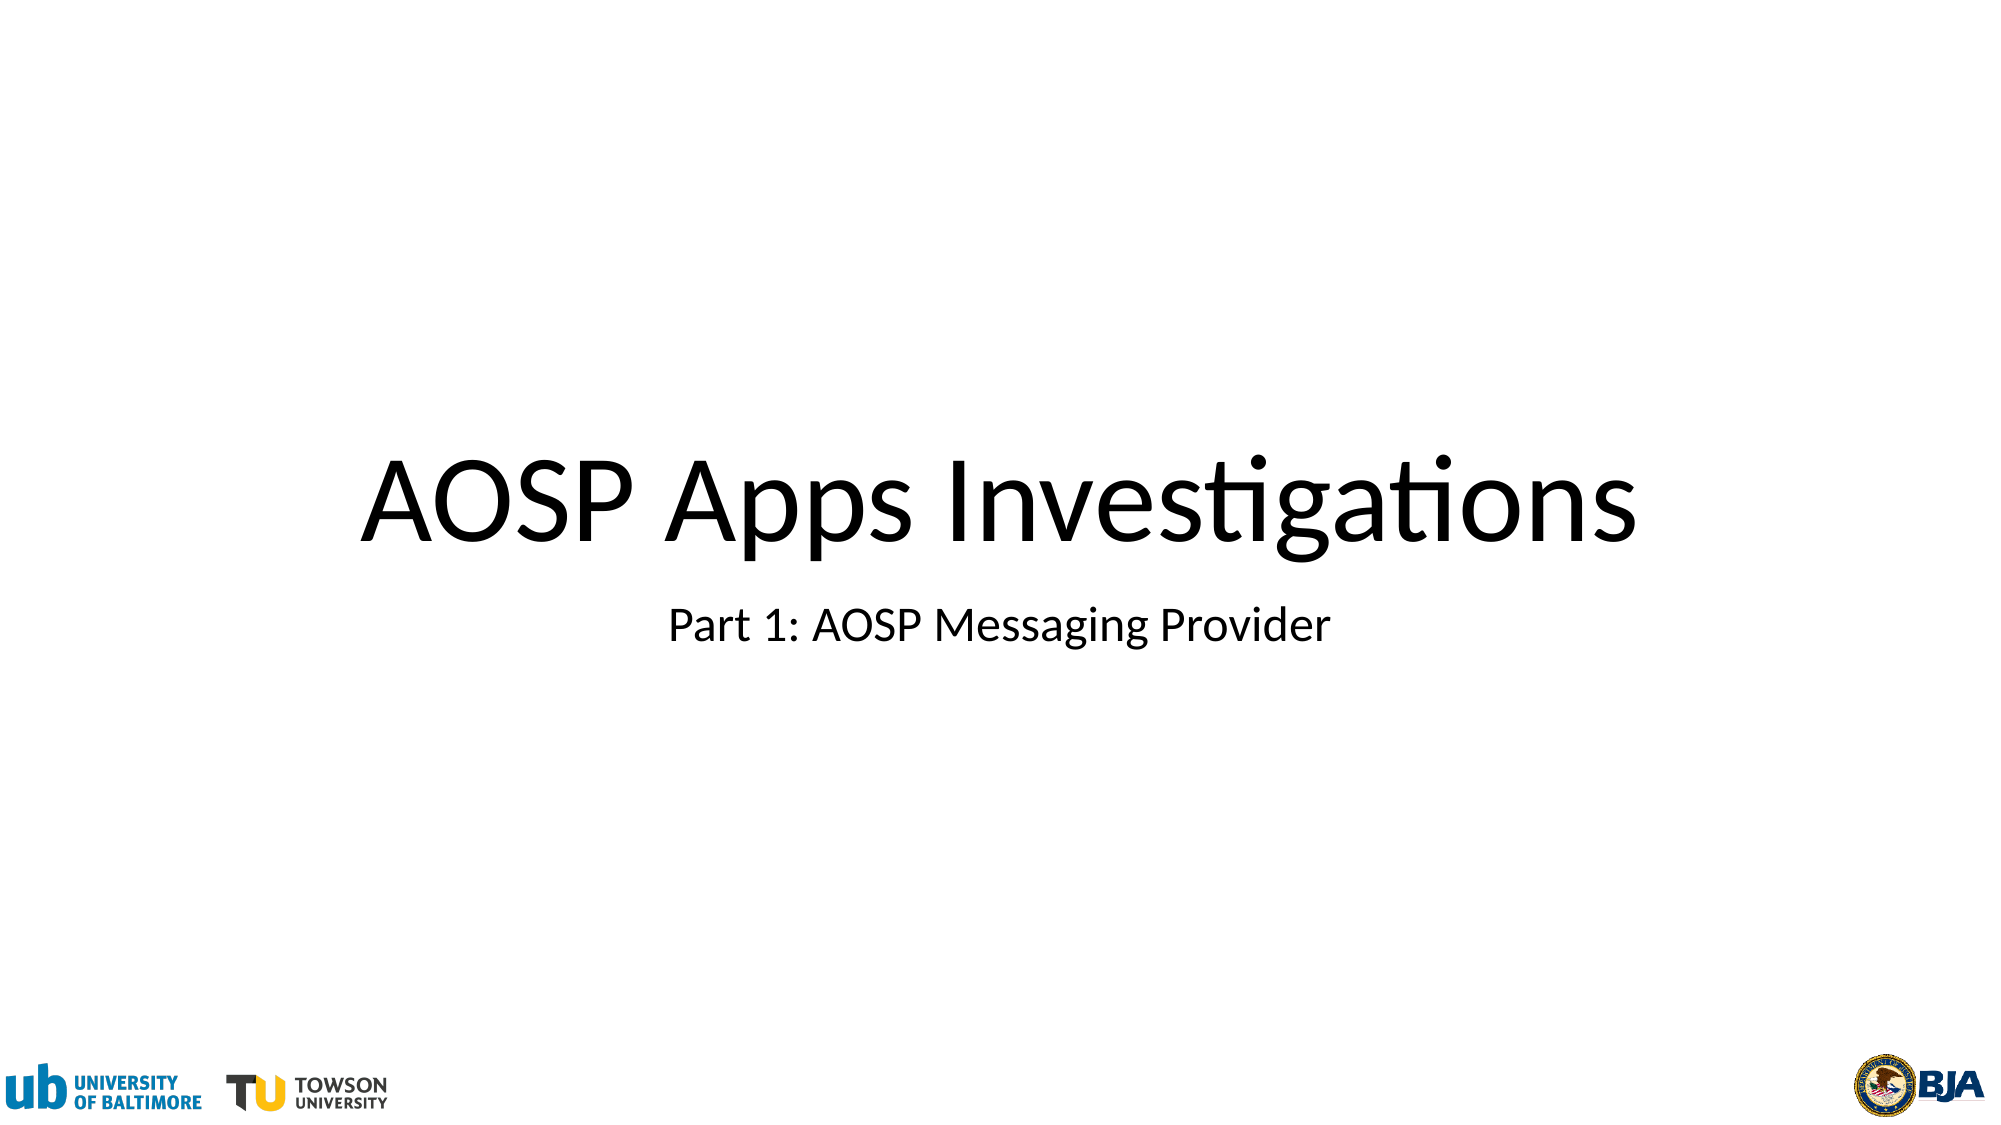

# AOSP Apps Investigations
Part 1: AOSP Messaging Provider